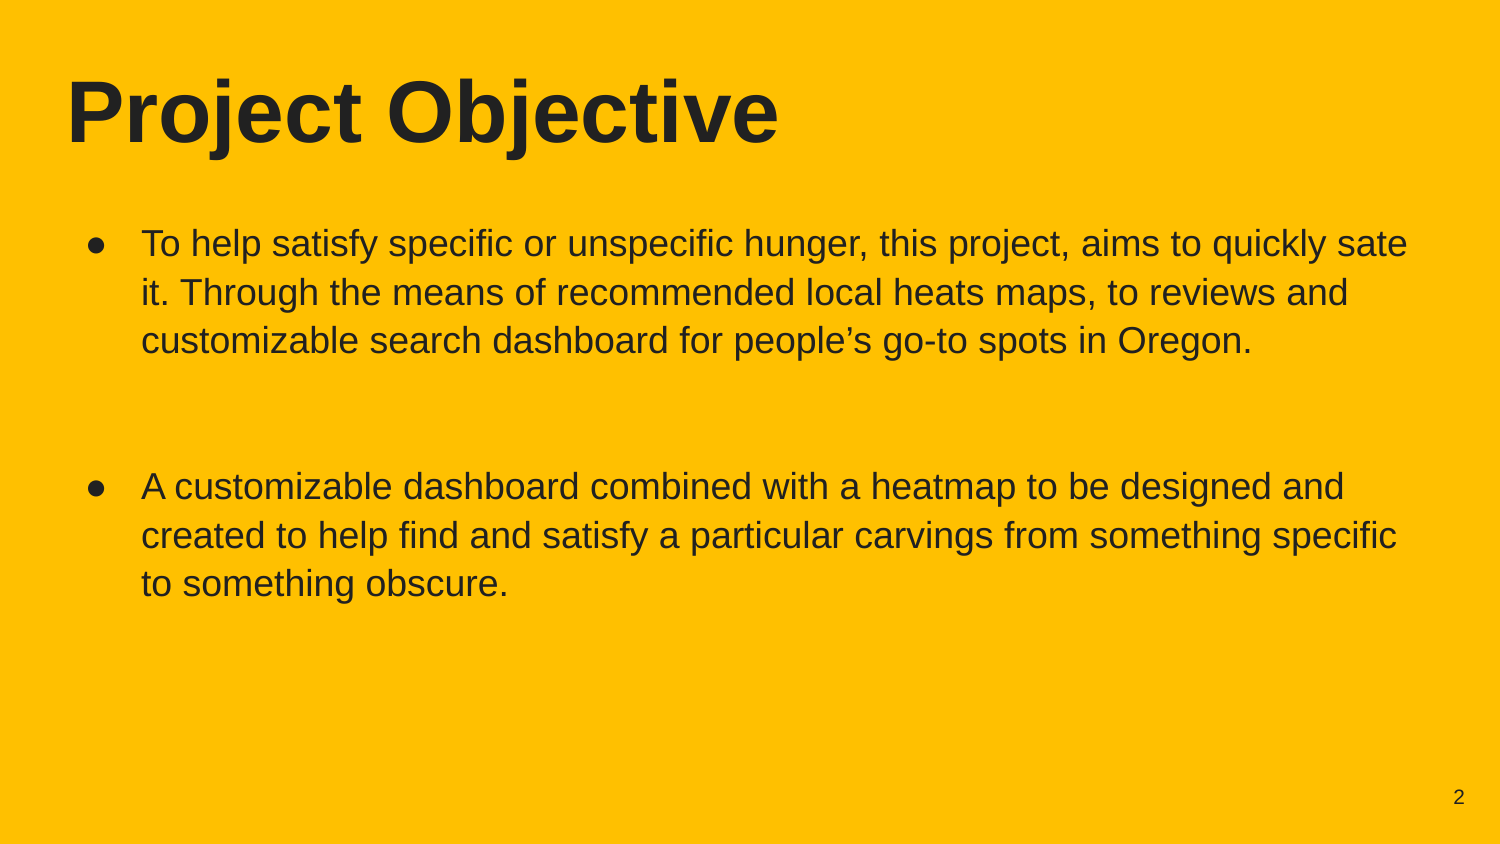

# Project Objective
To help satisfy specific or unspecific hunger, this project, aims to quickly sate it. Through the means of recommended local heats maps, to reviews and customizable search dashboard for people’s go-to spots in Oregon.

A customizable dashboard combined with a heatmap to be designed and created to help find and satisfy a particular carvings from something specific to something obscure.
2